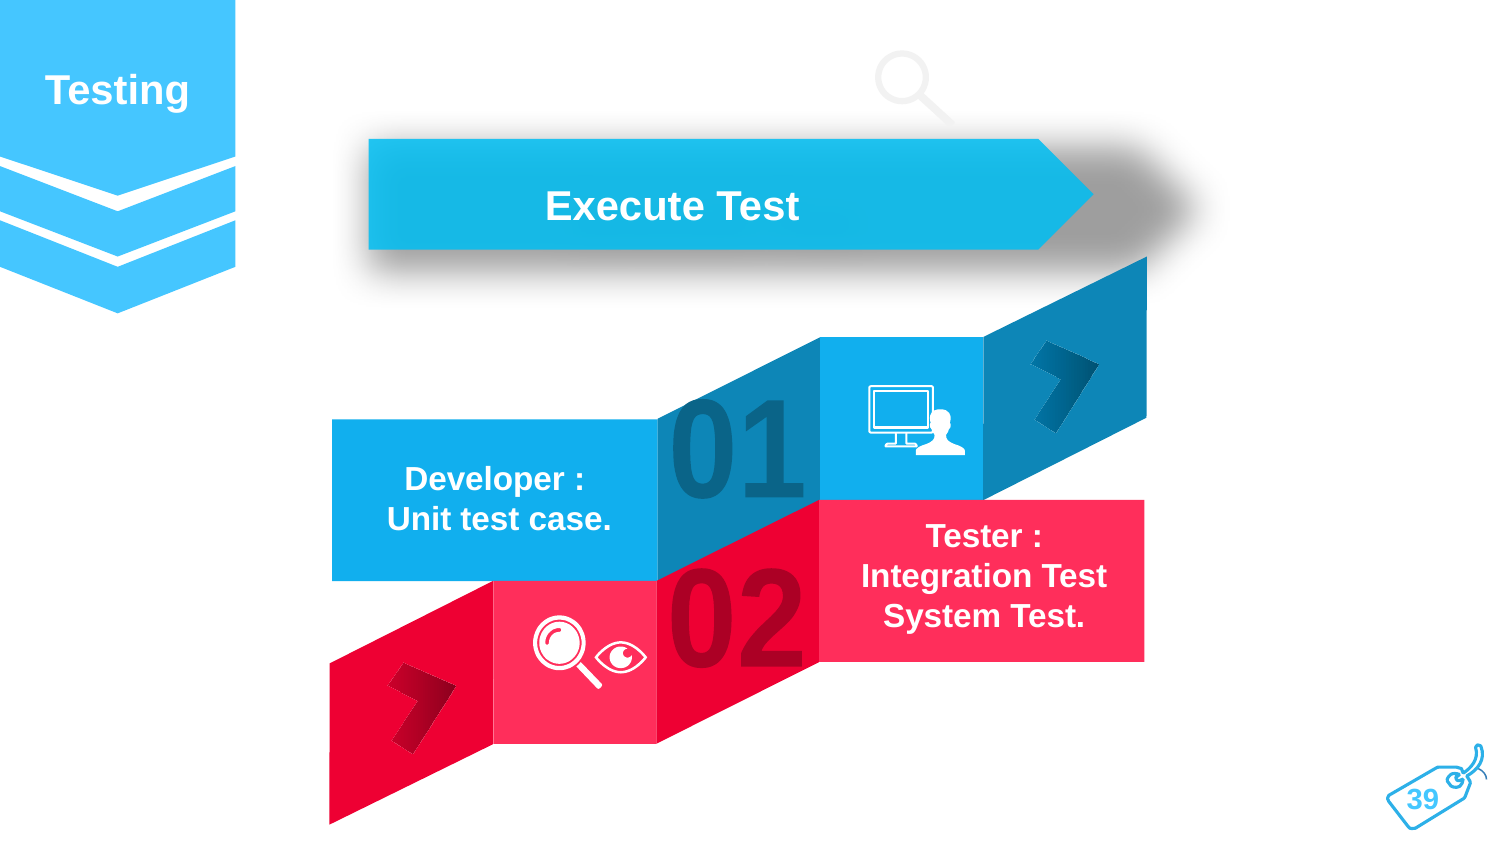

Testing

              Execute Test

01

Developer :
 Unit test case.

Tester :
Integration Test System Test.
02

39